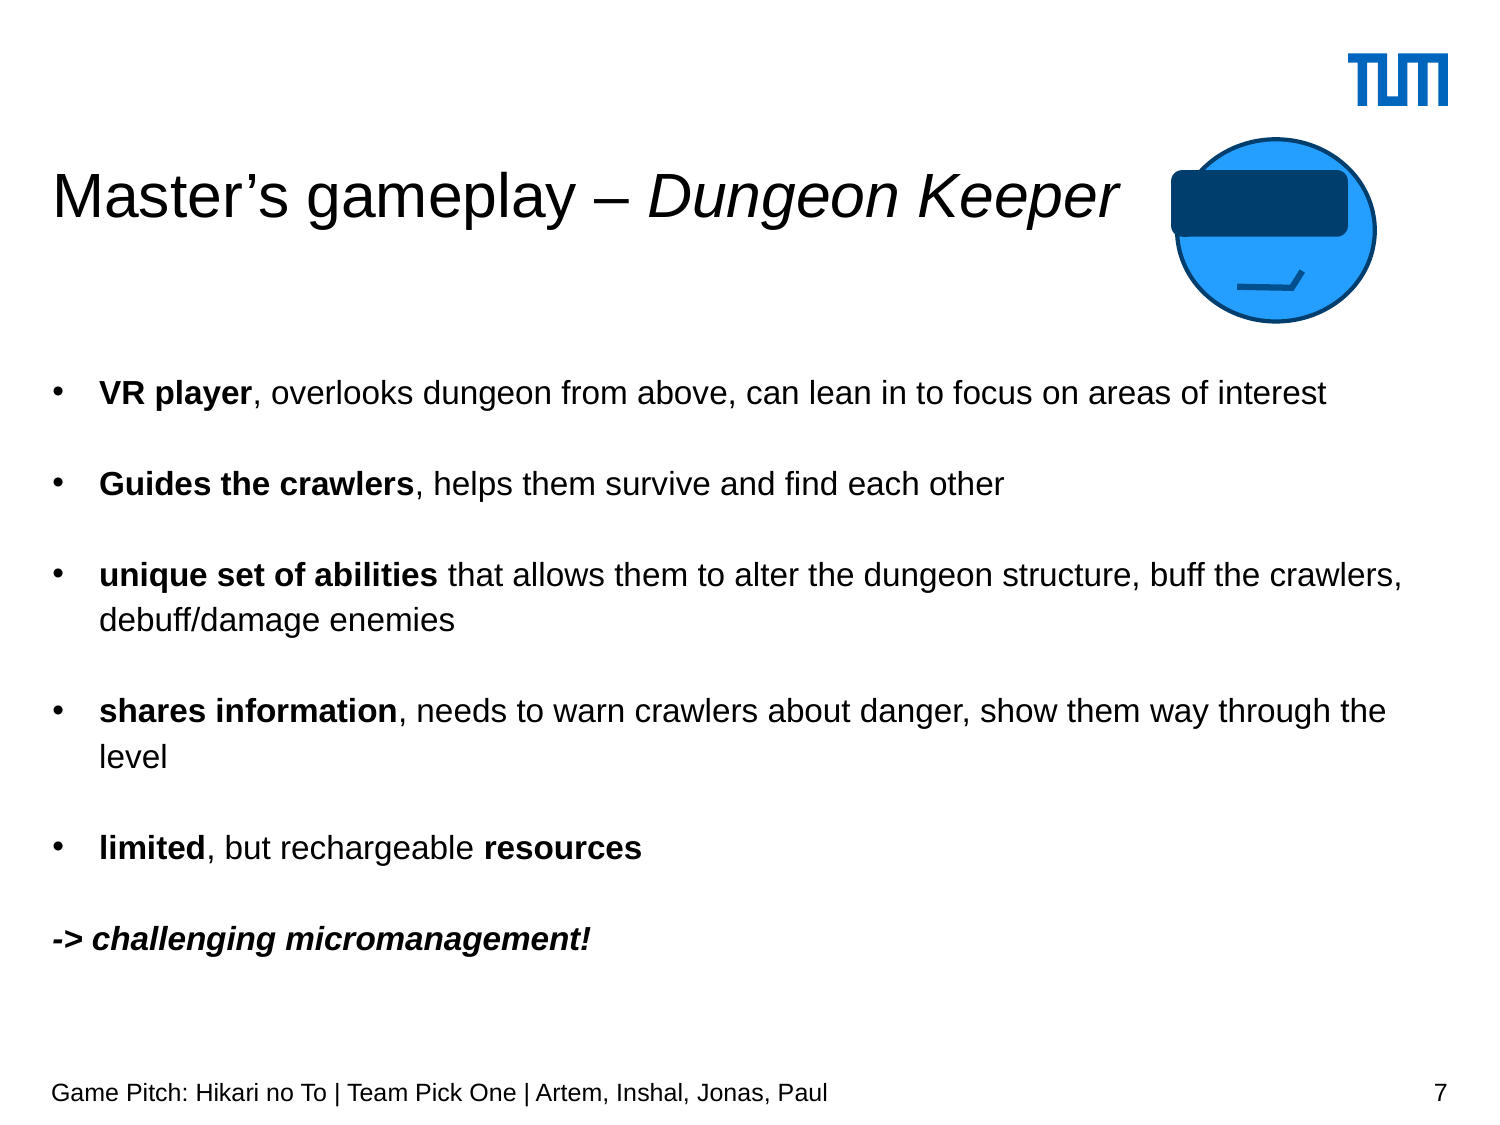

# Master’s gameplay – Dungeon Keeper

VR player, overlooks dungeon from above, can lean in to focus on areas of interest

Guides the crawlers, helps them survive and find each other

unique set of abilities that allows them to alter the dungeon structure, buff the crawlers, debuff/damage enemies

shares information, needs to warn crawlers about danger, show them way through the level

limited, but rechargeable resources

-> challenging micromanagement!

Game Pitch: Hikari no To | Team Pick One | Artem, Inshal, Jonas, Paul
7